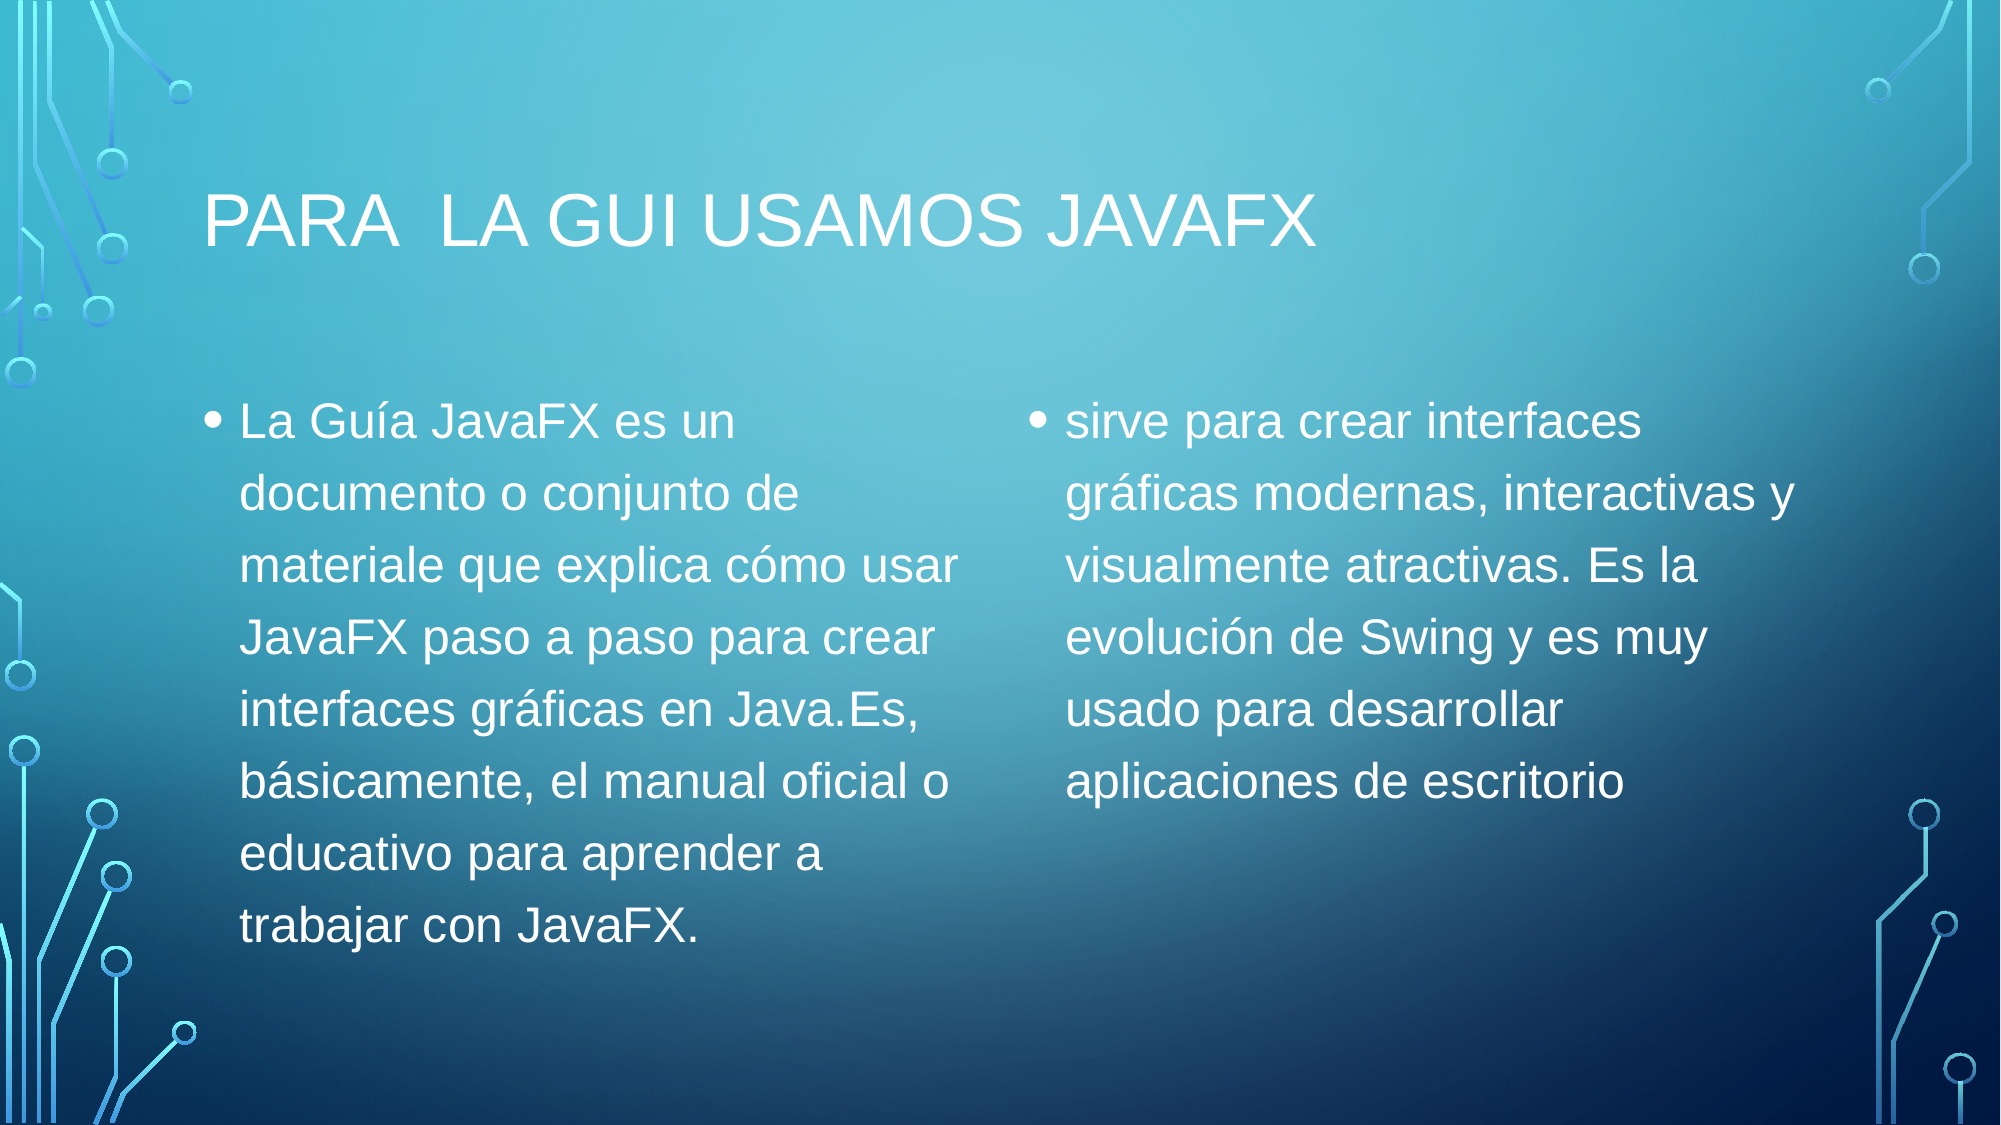

# Para  la gui usamos javafx
La Guía JavaFX es un documento o conjunto de materiale que explica cómo usar JavaFX paso a paso para crear interfaces gráficas en Java.Es, básicamente, el manual oficial o educativo para aprender a trabajar con JavaFX.
sirve para crear interfaces gráficas modernas, interactivas y visualmente atractivas. Es la evolución de Swing y es muy usado para desarrollar aplicaciones de escritorio